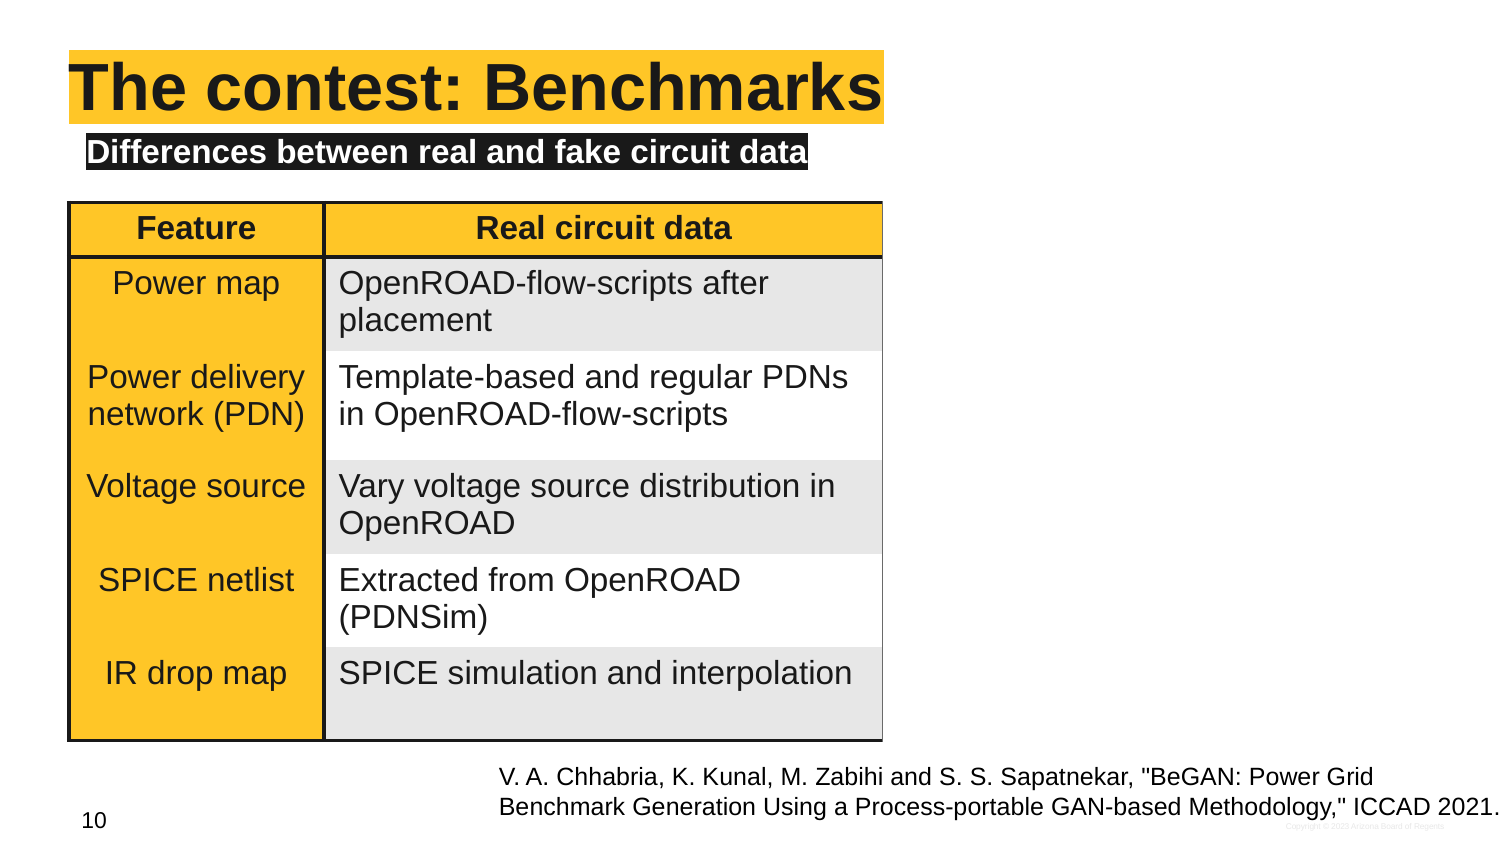

# The contest: Benchmarks
Differences between real and fake circuit data

| Feature | Real circuit data | Fake circuit data |
| --- | --- | --- |
| Power map | OpenROAD-flow-scripts after placement | GAN-based power maps (no design required) |
| Power delivery network (PDN) | Template-based and regular PDNs in OpenROAD-flow-scripts | Template-based and regular PDNs synthesized in custom python script |
| Voltage source | Vary voltage source distribution in OpenROAD | Vary voltage source distribution in custom python script |
| SPICE netlist | Extracted from OpenROAD (PDNSim) | SPICE netlist created using python scripts |
| IR drop map | SPICE simulation and interpolation | SPICE simulation and interpolation |
V. A. Chhabria, K. Kunal, M. Zabihi and S. S. Sapatnekar, "BeGAN: Power Grid Benchmark Generation Using a Process-portable GAN-based Methodology," ICCAD 2021.